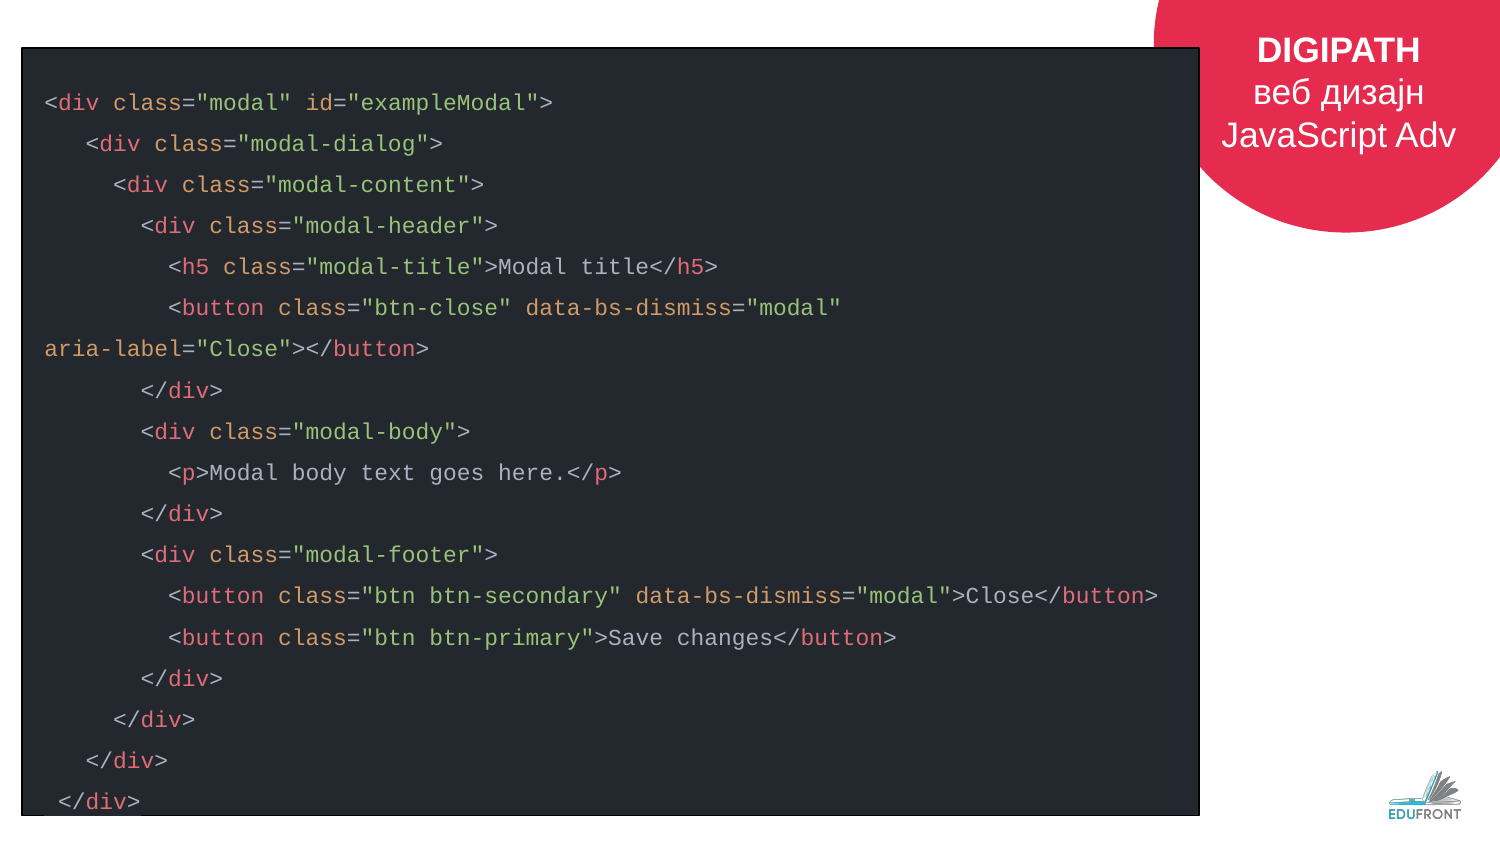

<div class="modal" id="exampleModal">
   <div class="modal-dialog">
     <div class="modal-content">
       <div class="modal-header">
         <h5 class="modal-title">Modal title</h5>
         <button class="btn-close" data-bs-dismiss="modal" aria-label="Close"></button>
       </div>
       <div class="modal-body">
         <p>Modal body text goes here.</p>
       </div>
       <div class="modal-footer">
         <button class="btn btn-secondary" data-bs-dismiss="modal">Close</button>
         <button class="btn btn-primary">Save changes</button>
       </div>
     </div>
   </div>
 </div>